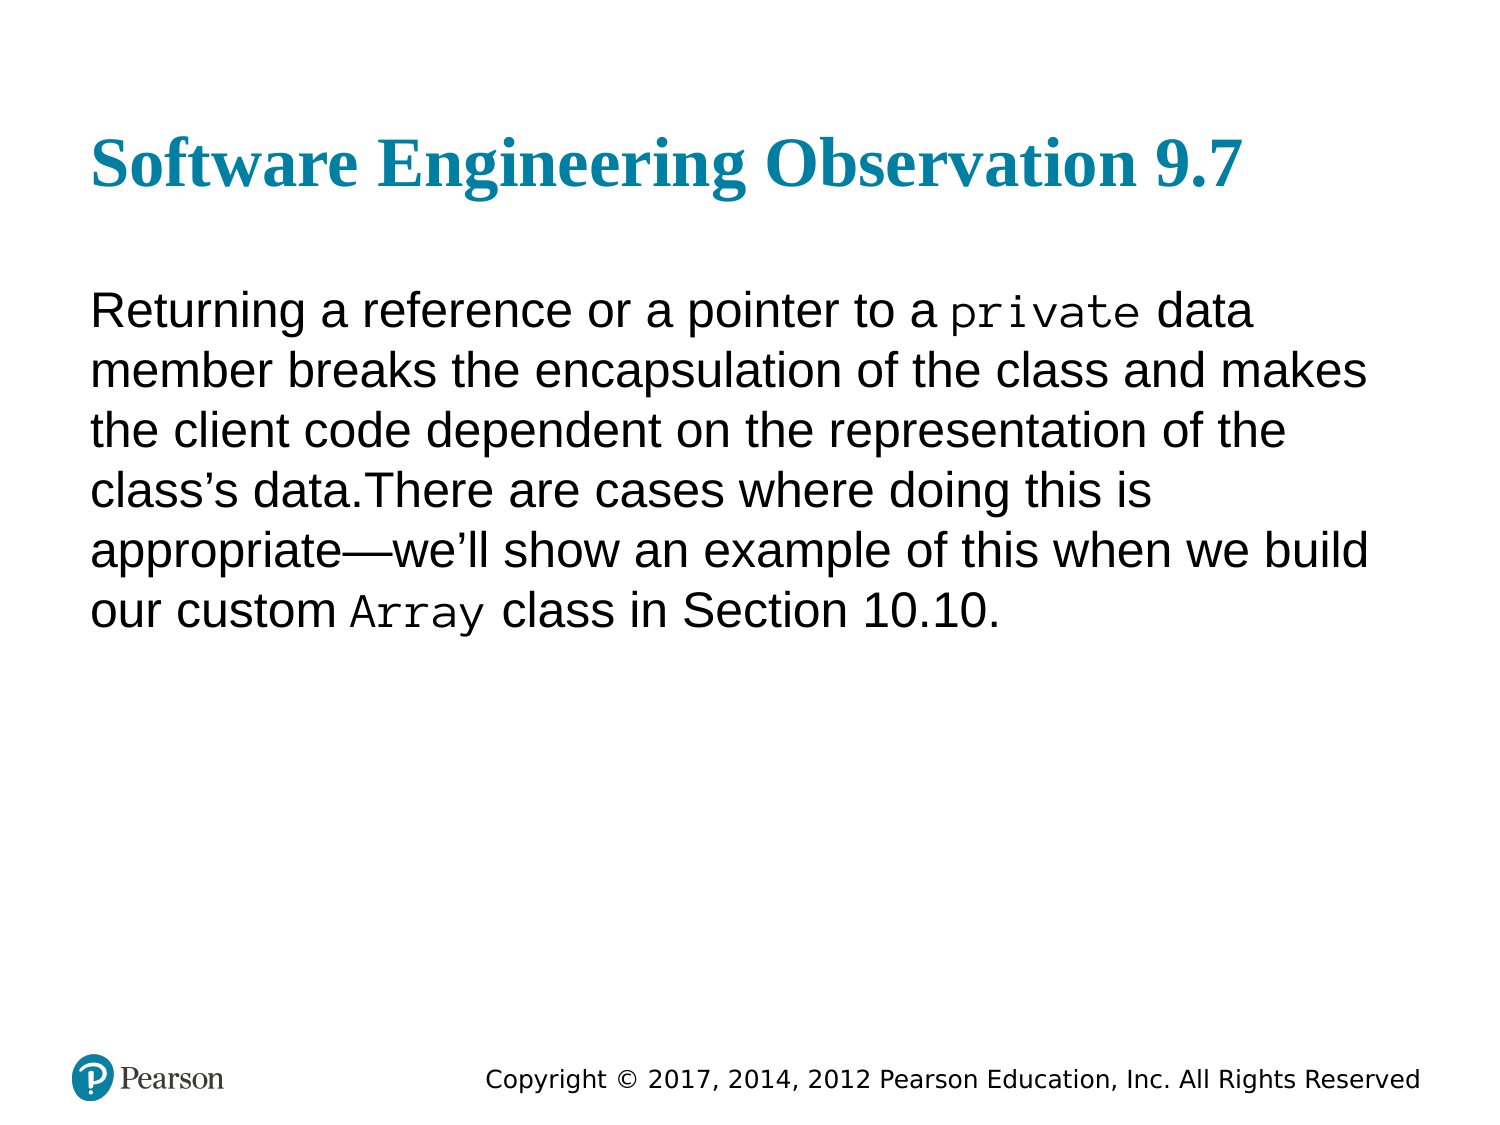

# Software Engineering Observation 9.7
Returning a reference or a pointer to a private data member breaks the encapsulation of the class and makes the client code dependent on the representation of the class’s data.There are cases where doing this is appropriate—we’ll show an example of this when we build our custom Array class in Section 10.10.